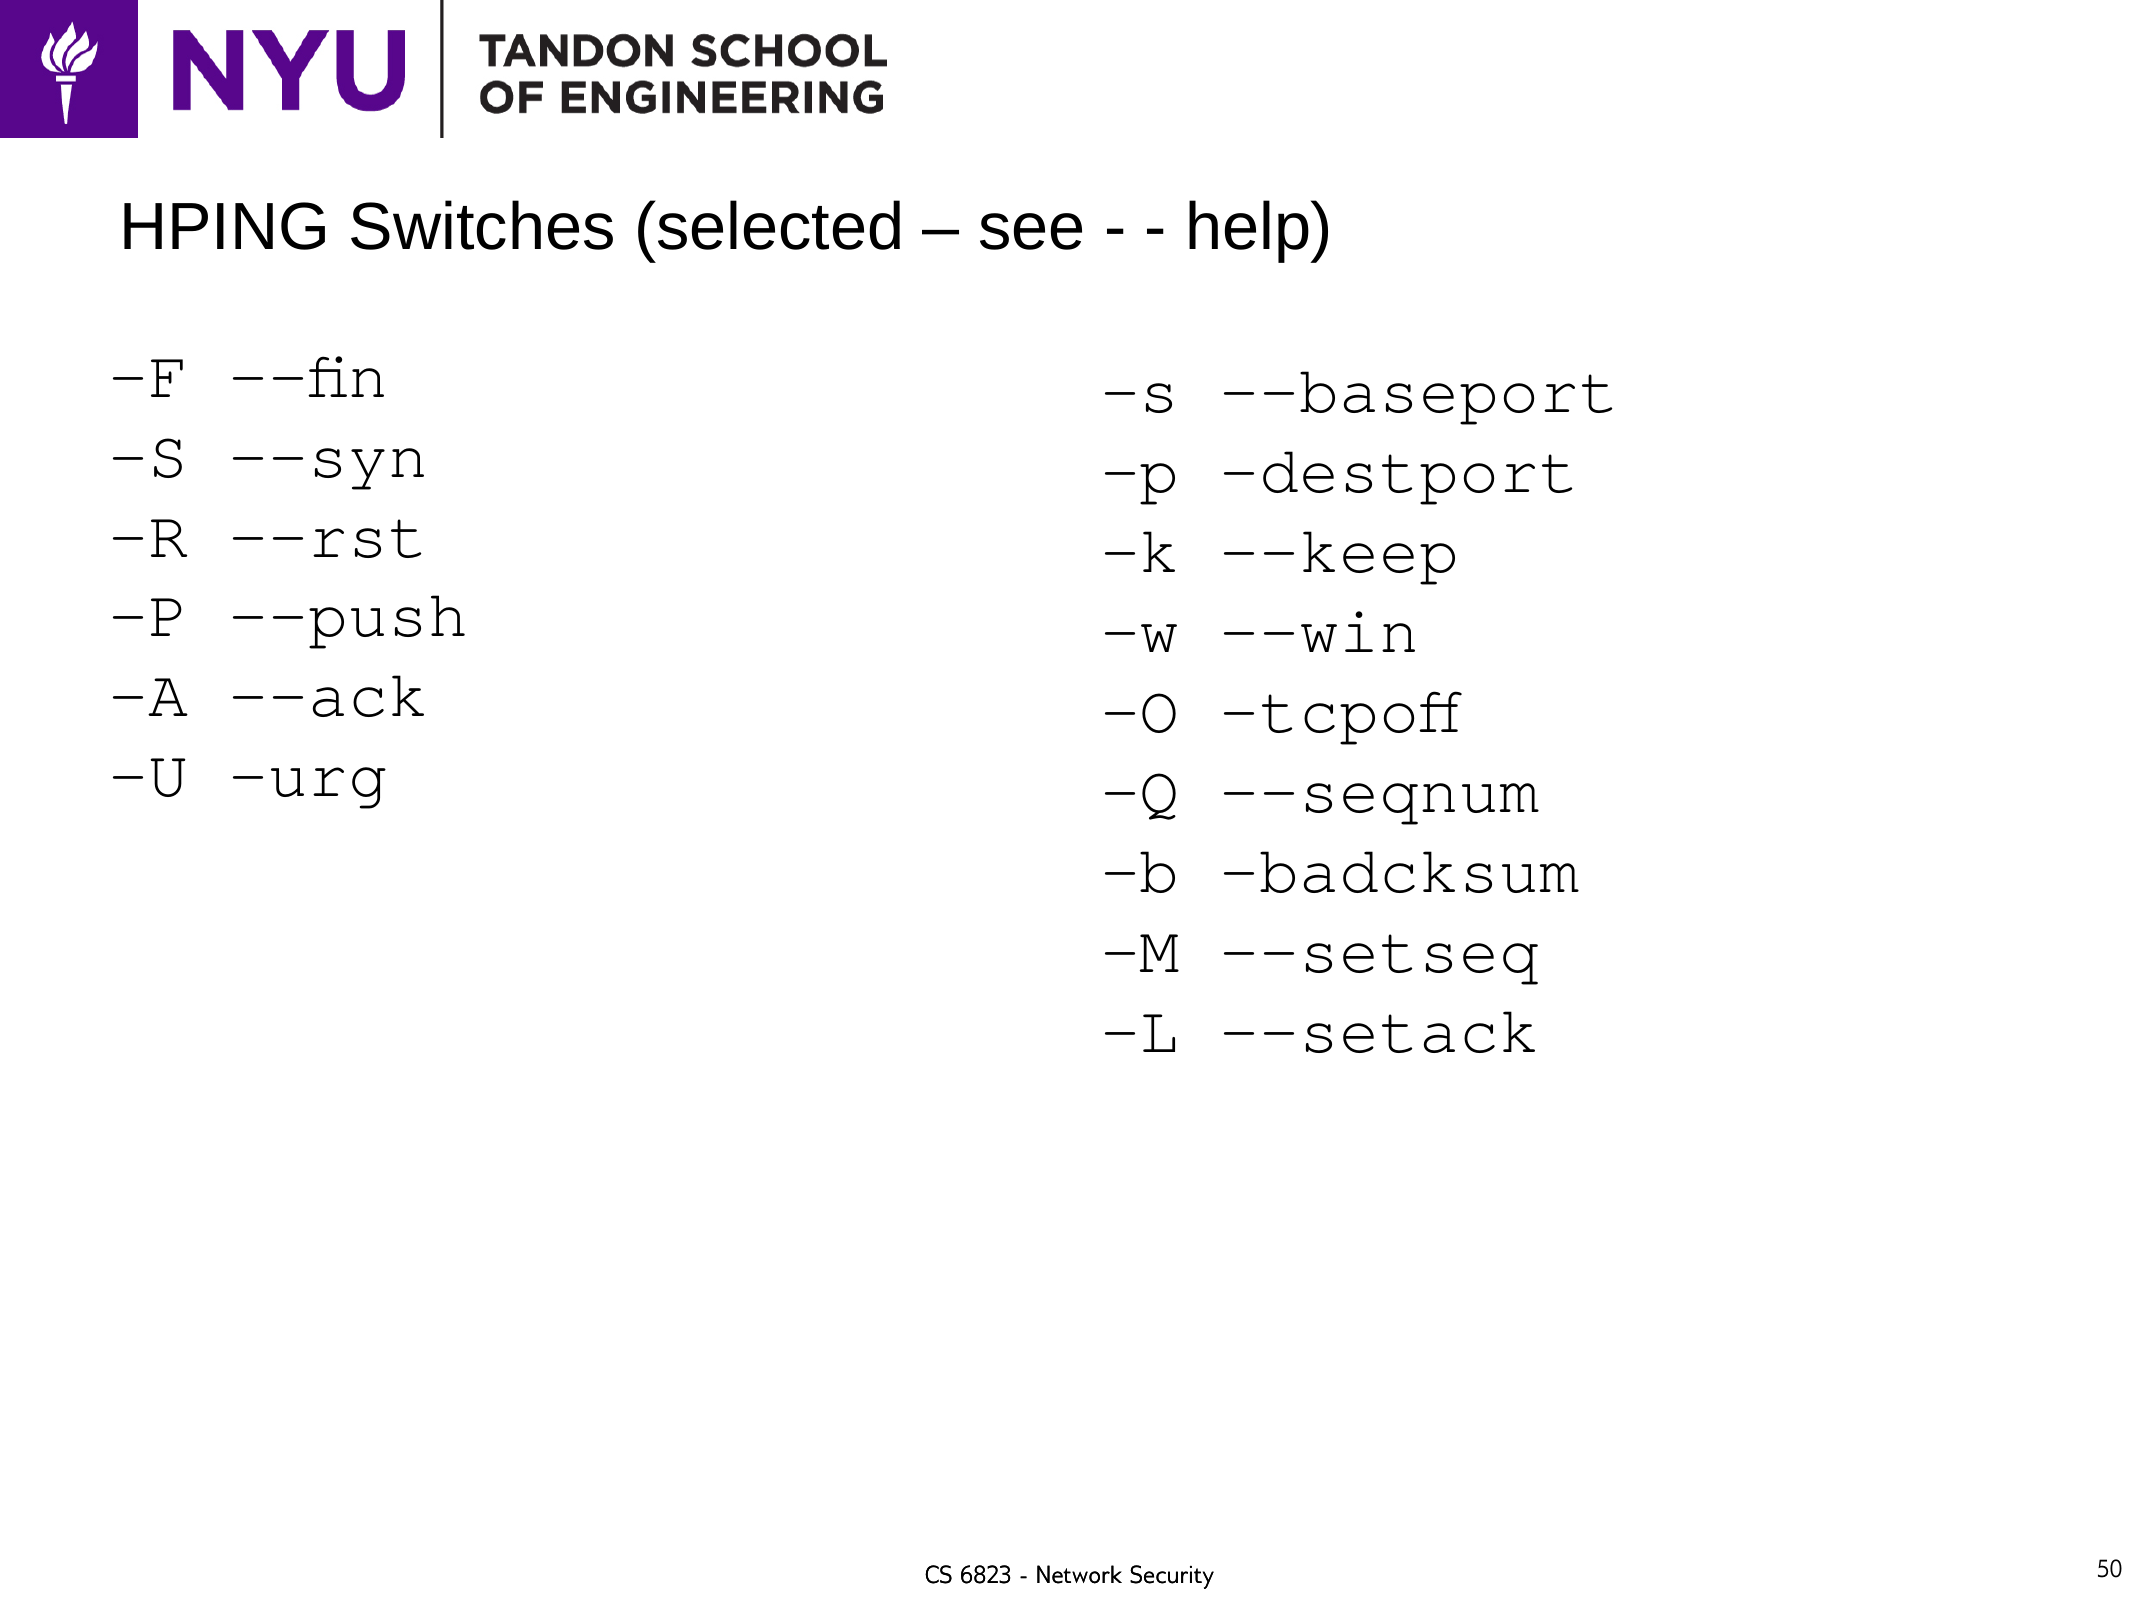

# HPING Switches (selected – see - - help)
-F --fin
-S --syn
-R --rst
-P --push
-A --ack
-U –urg
-s --baseport
-p –destport
-k --keep
-w --win
-O –tcpoff
-Q --seqnum
-b –badcksum
-M --setseq
-L --setack
50
CS 6823 - Network Security